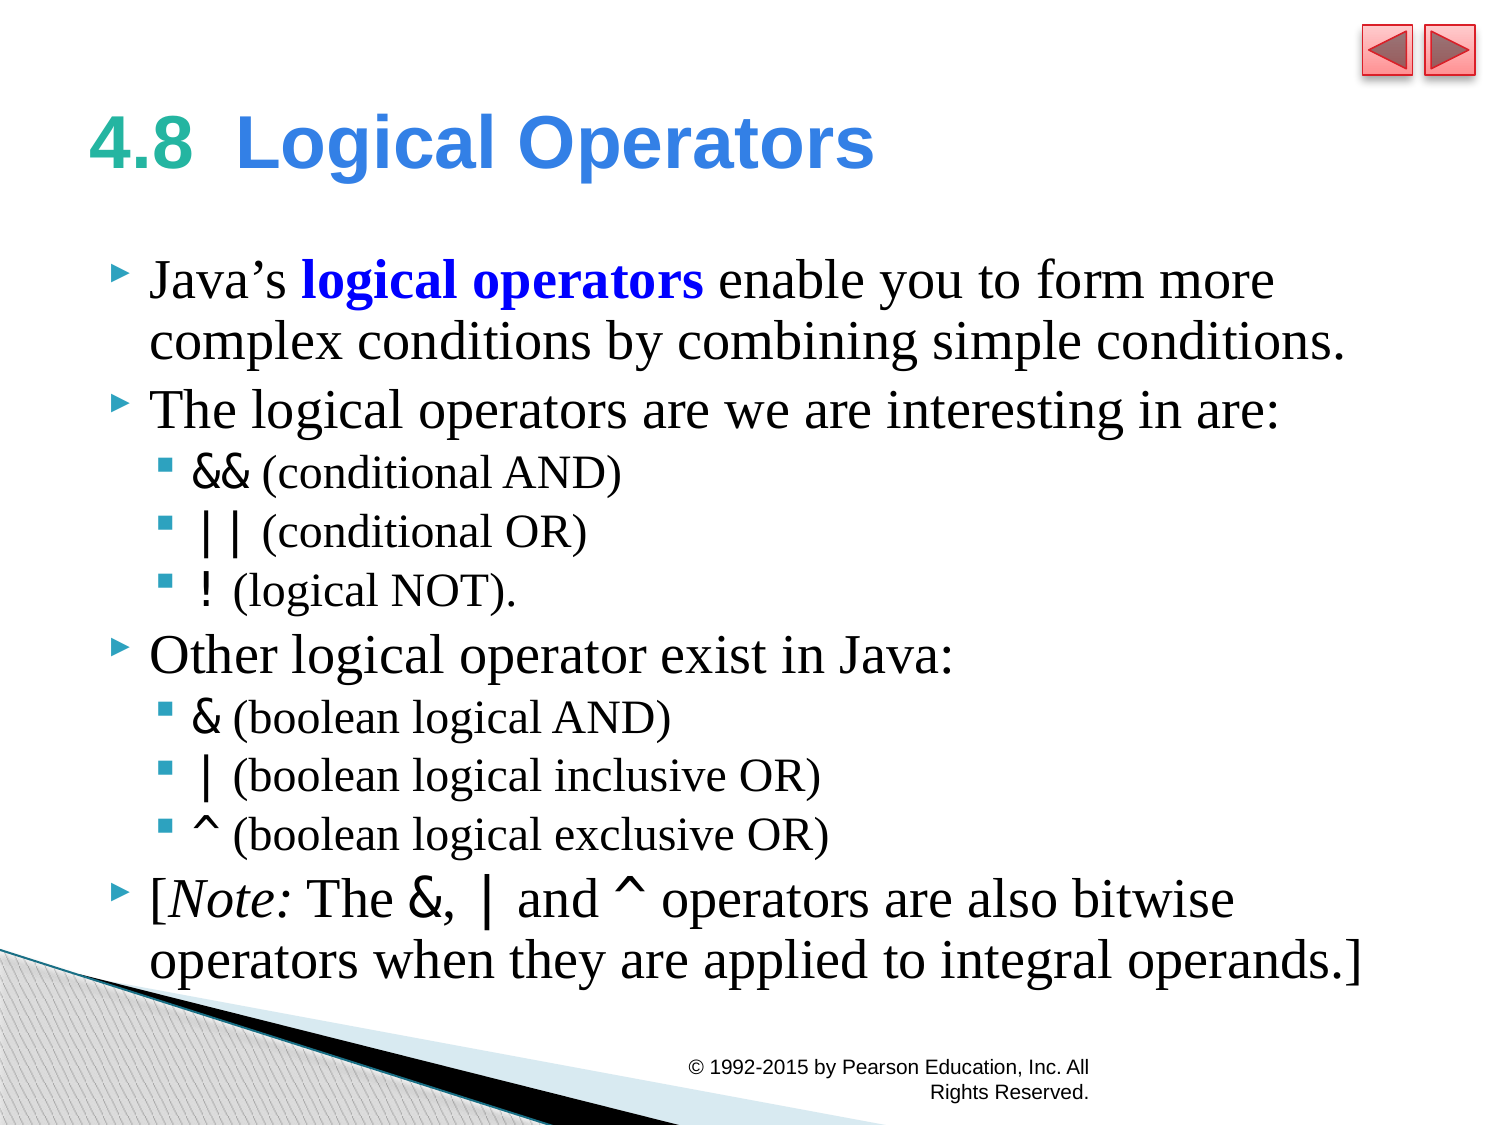

# 4.8  Logical Operators
Java’s logical operators enable you to form more complex conditions by combining simple conditions.
The logical operators are we are interesting in are:
&& (conditional AND)
|| (conditional OR)
! (logical NOT).
Other logical operator exist in Java:
& (boolean logical AND)
| (boolean logical inclusive OR)
^ (boolean logical exclusive OR)
[Note: The &, | and ^ operators are also bitwise operators when they are applied to integral operands.]
© 1992-2015 by Pearson Education, Inc. All Rights Reserved.